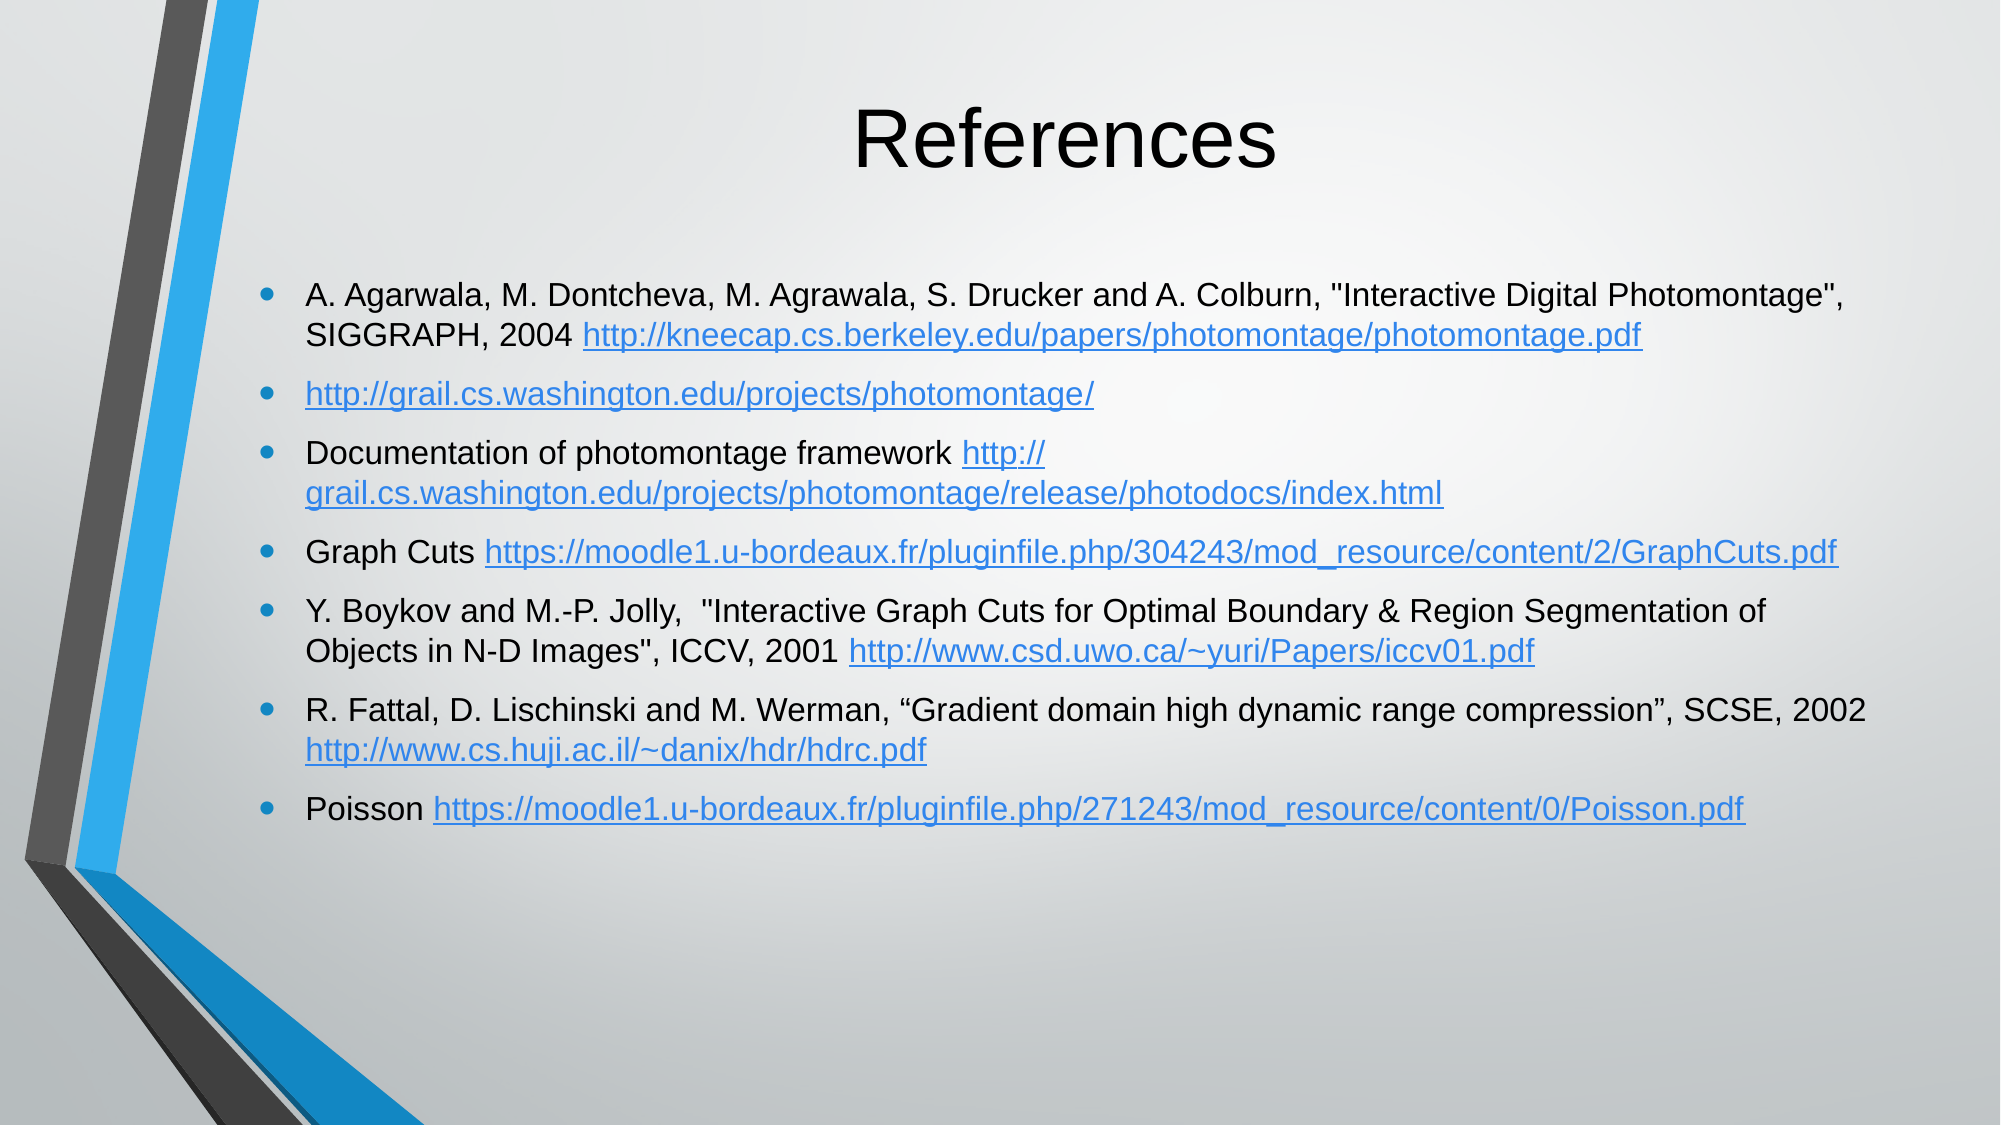

# References
A. Agarwala, M. Dontcheva, M. Agrawala, S. Drucker and A. Colburn, "Interactive Digital Photomontage", SIGGRAPH, 2004 http://kneecap.cs.berkeley.edu/papers/photomontage/photomontage.pdf
http://grail.cs.washington.edu/projects/photomontage/
Documentation of photomontage framework http://grail.cs.washington.edu/projects/photomontage/release/photodocs/index.html
Graph Cuts https://moodle1.u-bordeaux.fr/pluginfile.php/304243/mod_resource/content/2/GraphCuts.pdf
Y. Boykov and M.-P. Jolly,  "Interactive Graph Cuts for Optimal Boundary & Region Segmentation of Objects in N-D Images", ICCV, 2001 http://www.csd.uwo.ca/~yuri/Papers/iccv01.pdf
R. Fattal, D. Lischinski and M. Werman, “Gradient domain high dynamic range compression”, SCSE, 2002 http://www.cs.huji.ac.il/~danix/hdr/hdrc.pdf
Poisson https://moodle1.u-bordeaux.fr/pluginfile.php/271243/mod_resource/content/0/Poisson.pdf